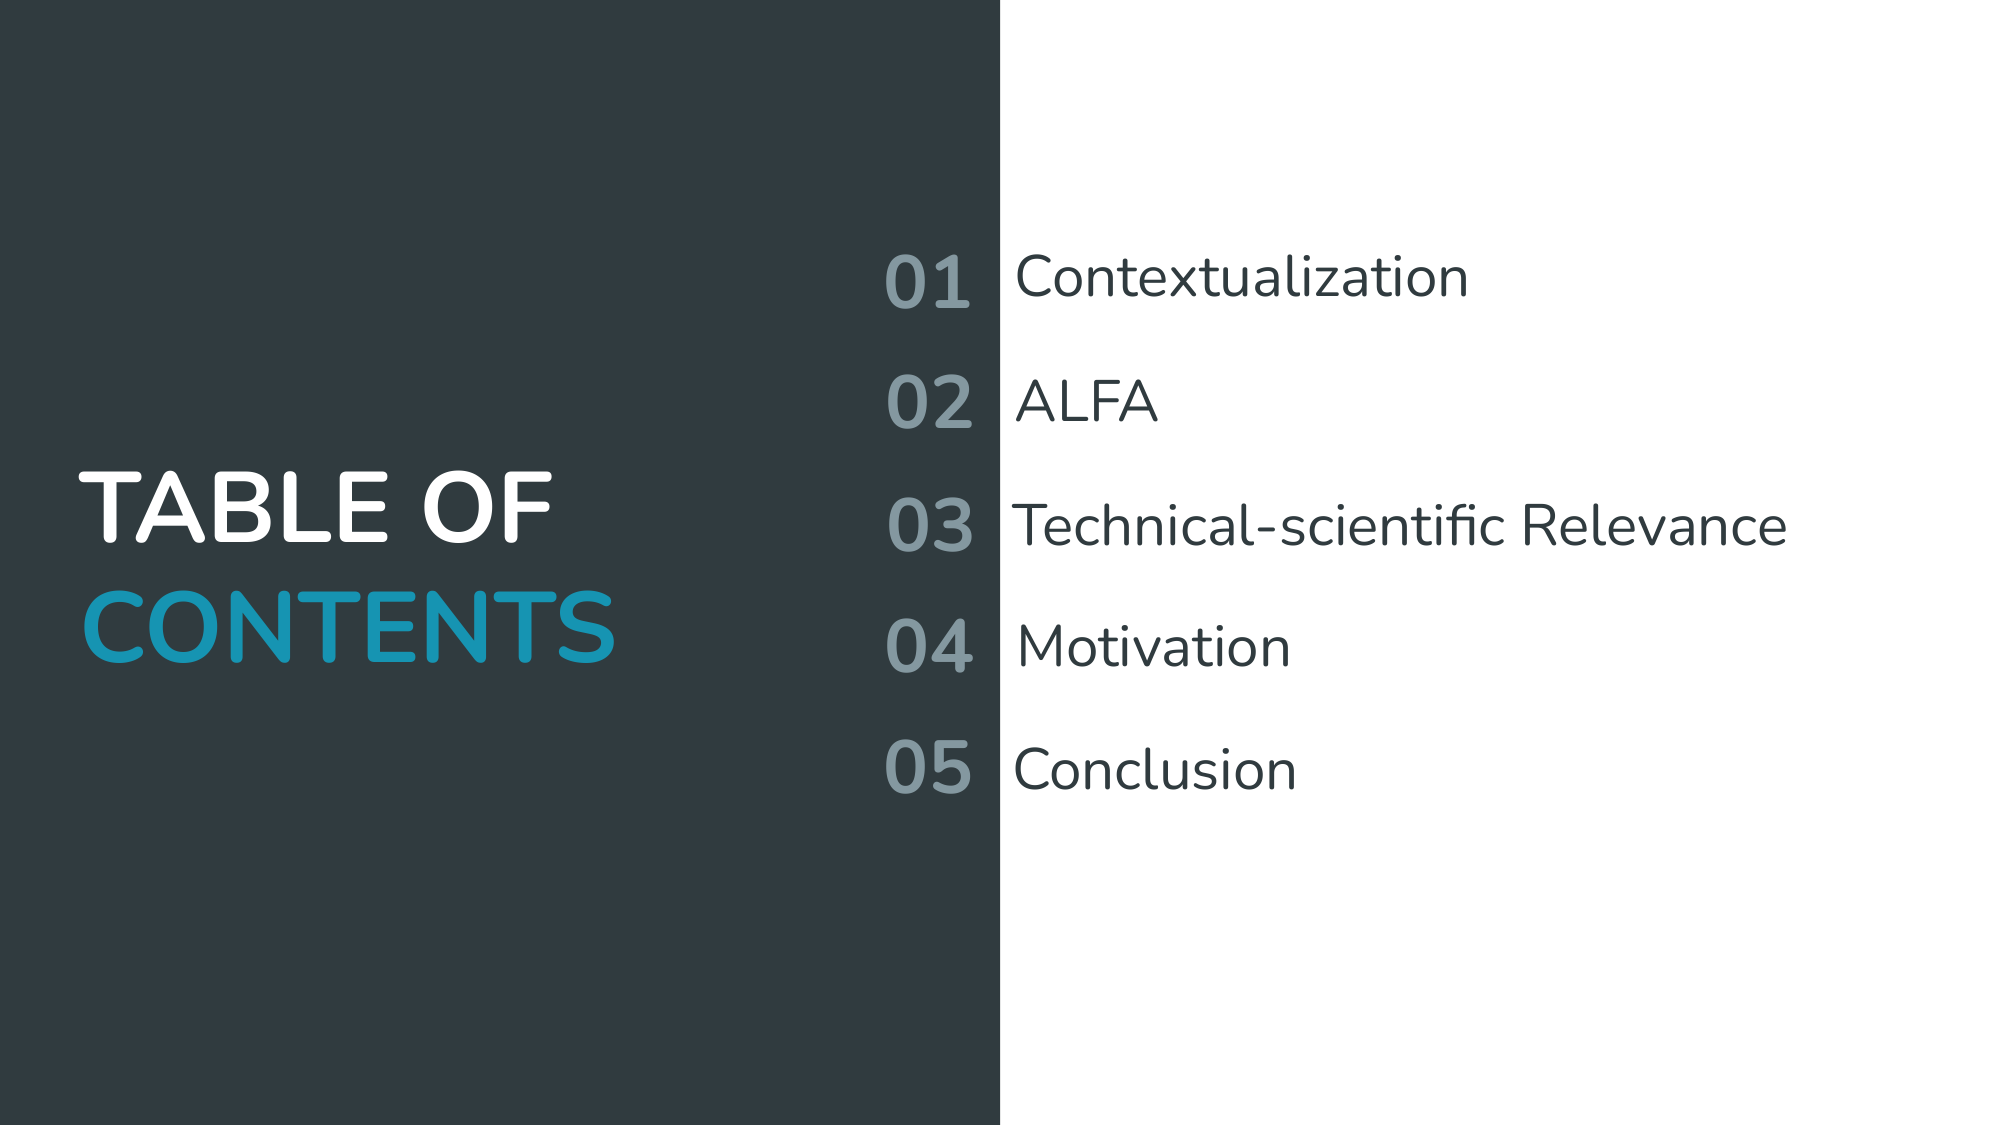

TABLE OF
CONTENTS
01
Contextualization
02
ALFA
03
Technical-scientific Relevance
04
Motivation

05
Conclusion